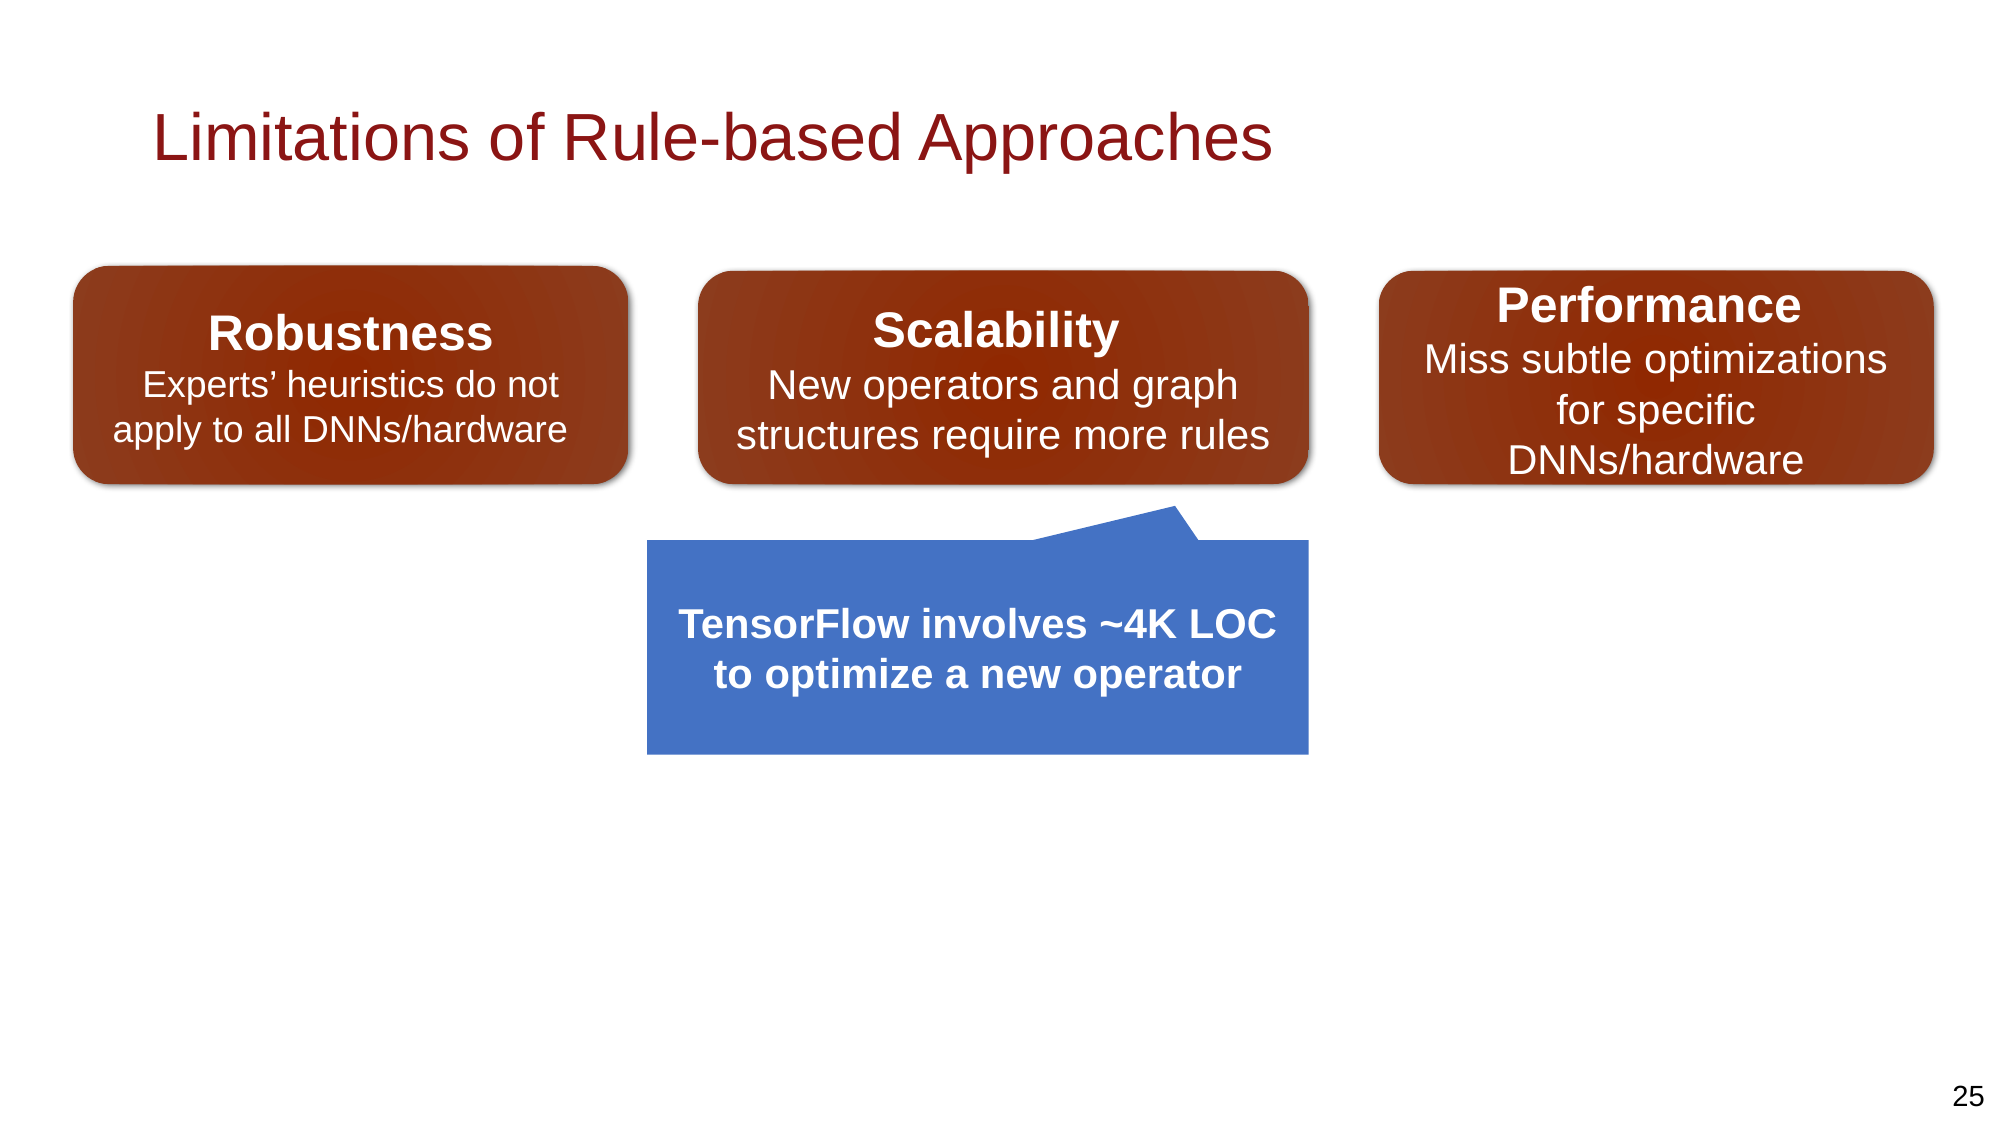

# Limitations of Rule-based Approaches
Robustness
Experts’ heuristics do not apply to all DNNs/hardware
Scalability
New operators and graph structures require more rules
Performance
Miss subtle optimizations for specific DNNs/hardware
TensorFlow involves ~4K LOC to optimize a new operator
25